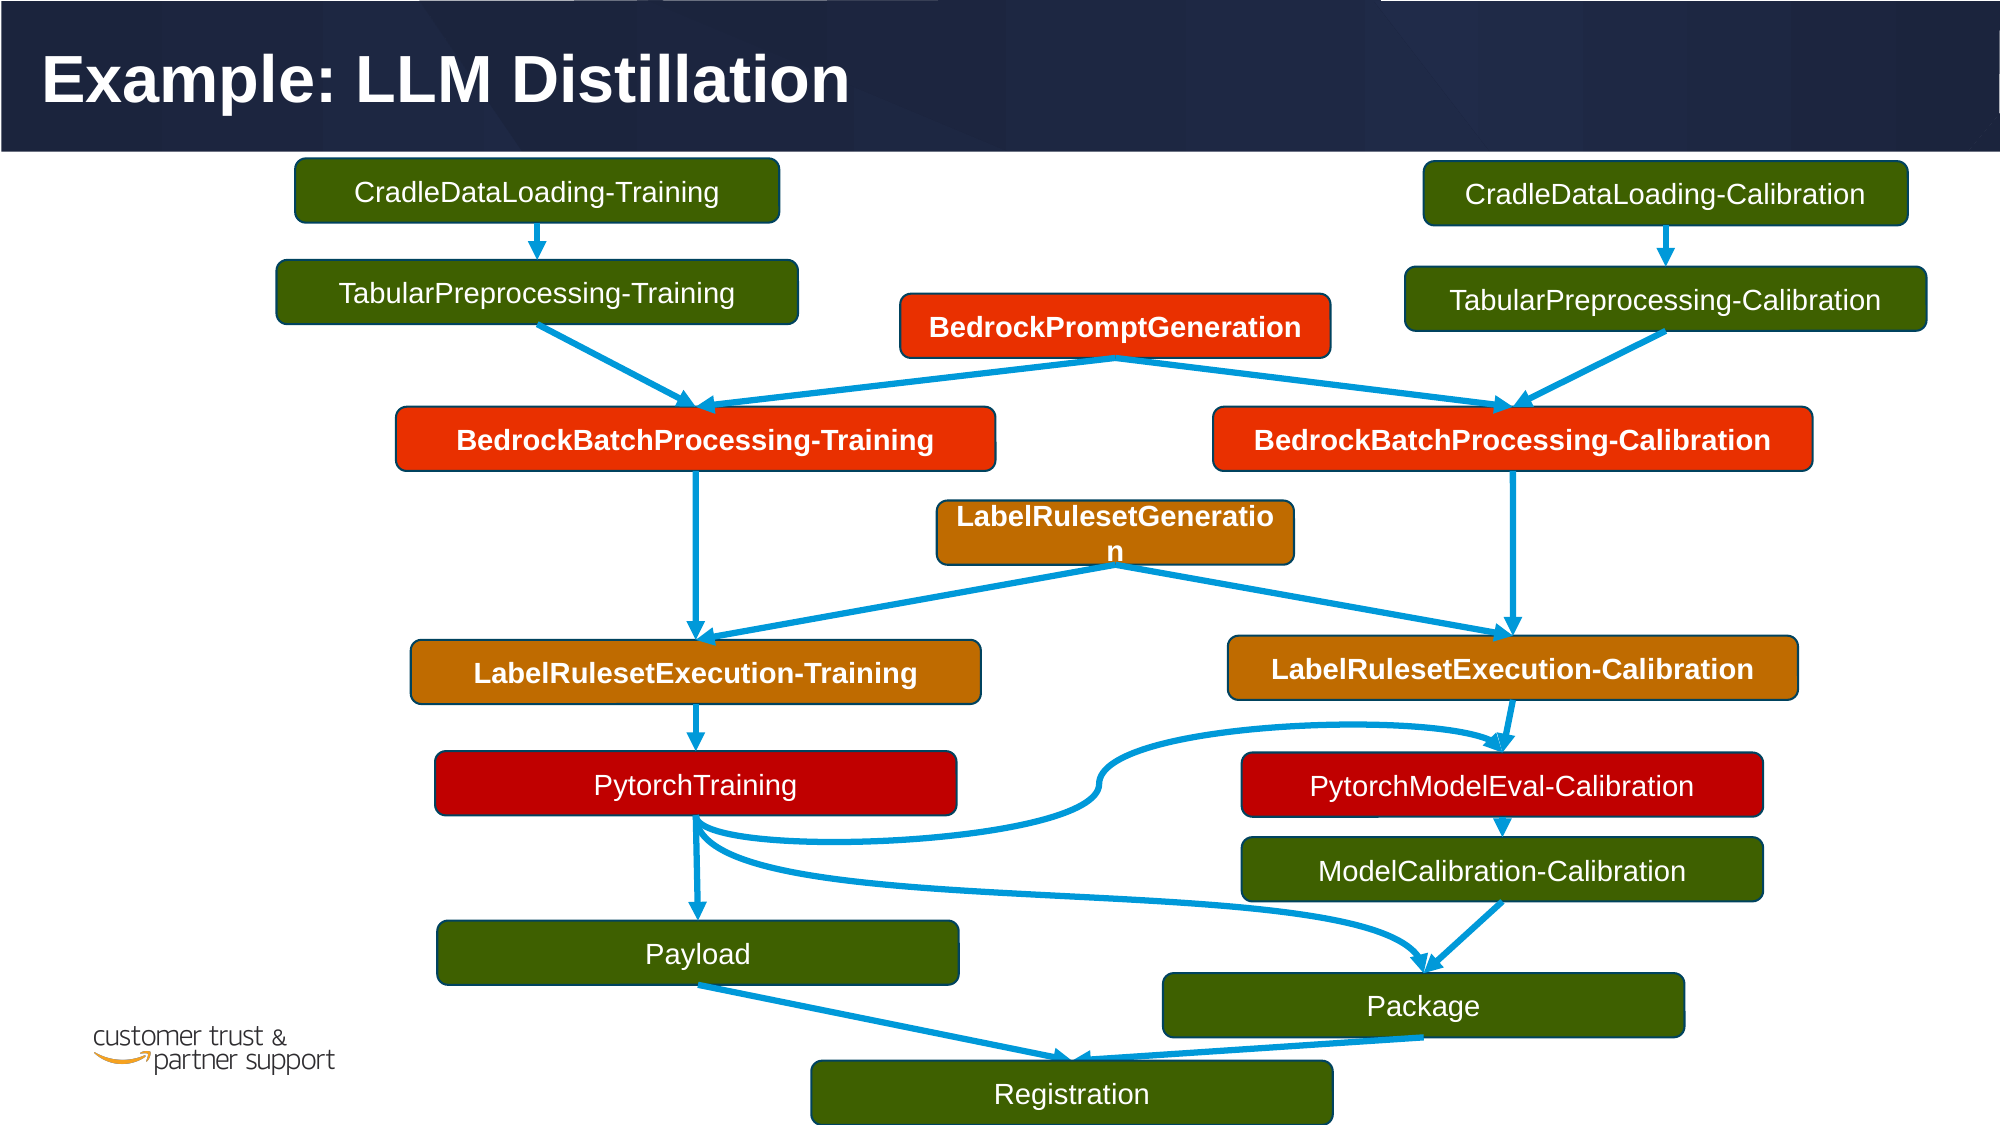

Example: LLM Distillation

CradleDataLoading-Training
CradleDataLoading-Calibration
TabularPreprocessing-Training
TabularPreprocessing-Calibration
BedrockPromptGeneration
BedrockBatchProcessing-Training
BedrockBatchProcessing-Calibration
LabelRulesetGeneration
LabelRulesetExecution-Calibration
LabelRulesetExecution-Training
PytorchTraining
PytorchModelEval-Calibration
ModelCalibration-Calibration
Payload
Package
Registration